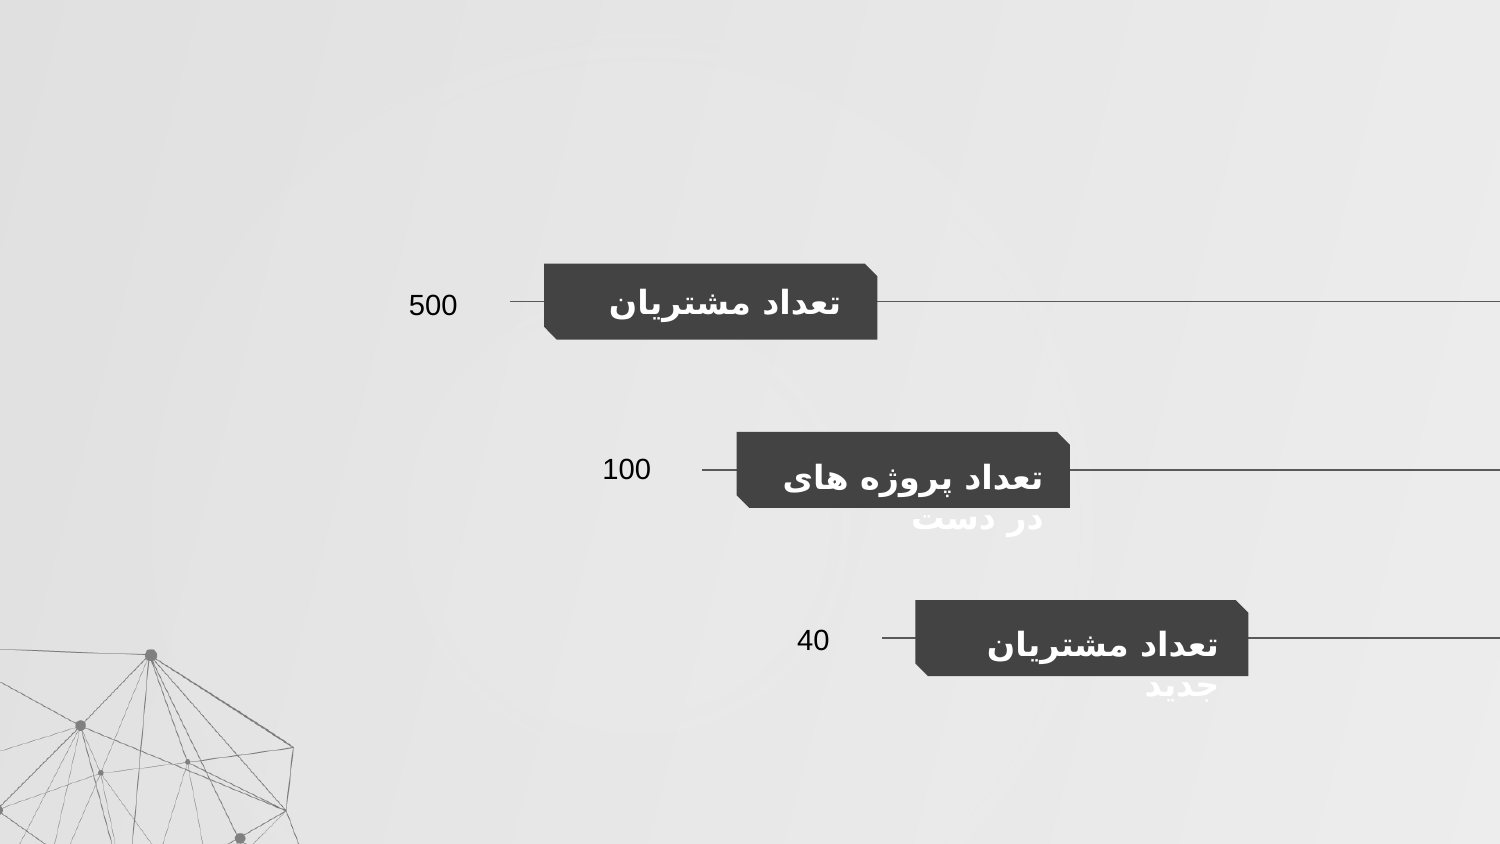

500

تعداد مشتریان
100

تعداد پروژه های در دست
40

تعداد مشتریان جدید